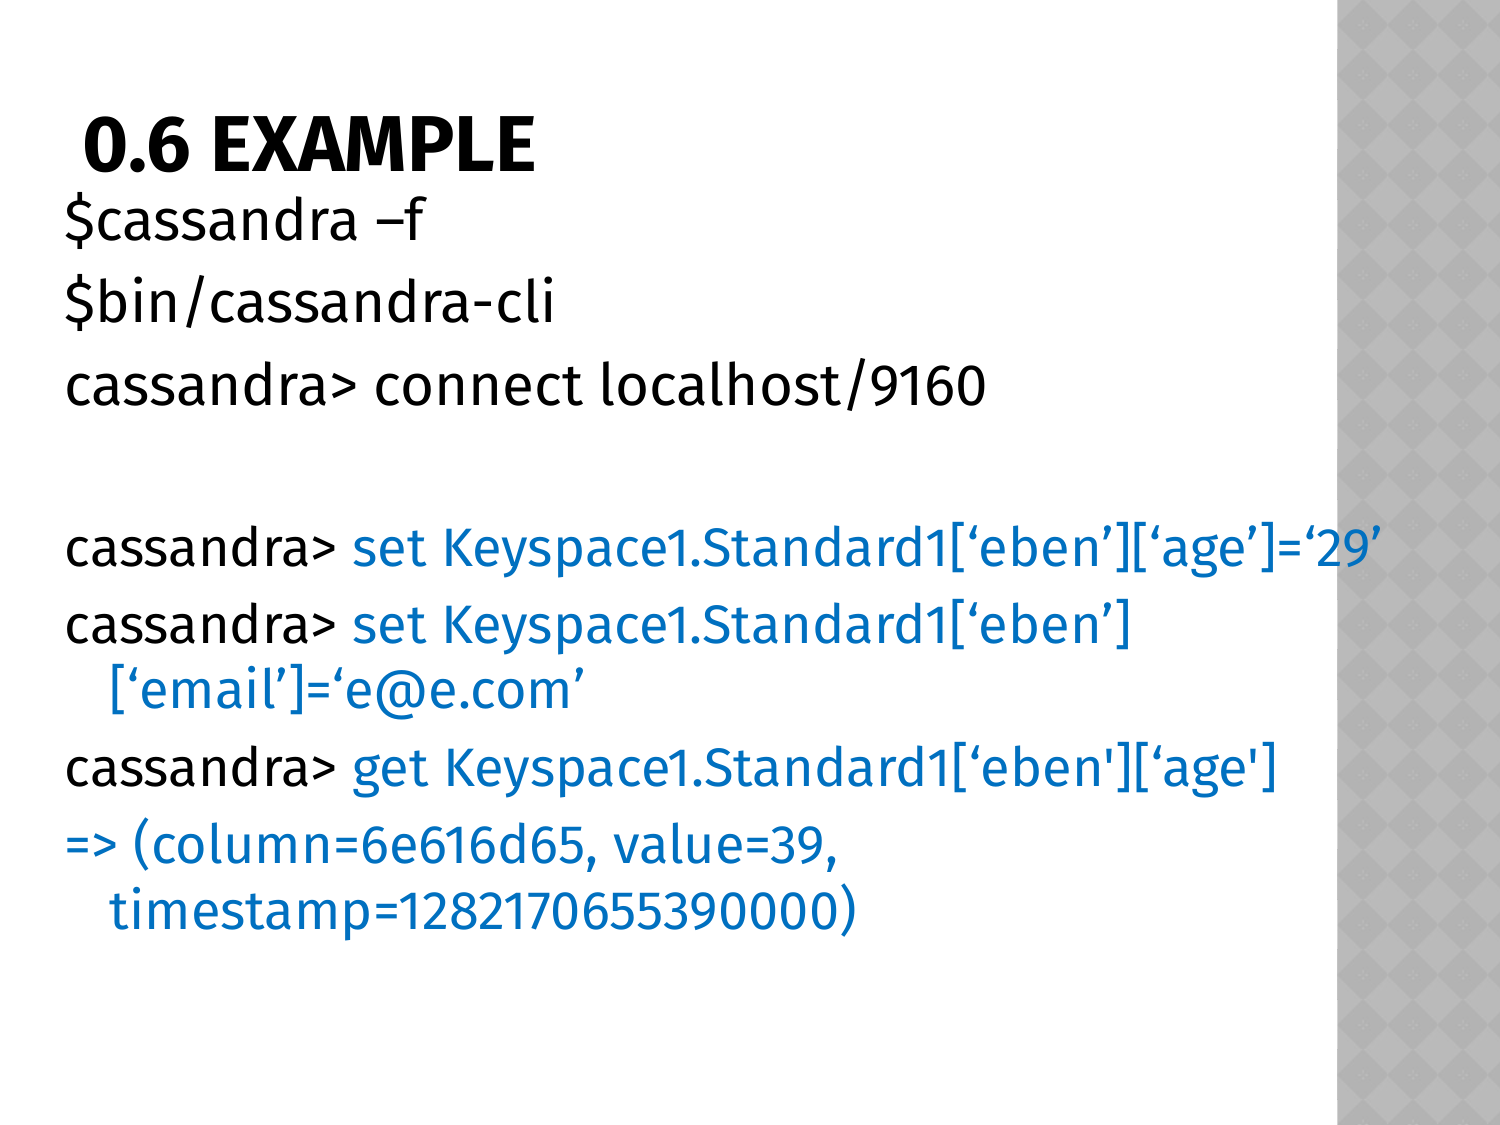

# 0.6 example
$cassandra –f
$bin/cassandra-cli
cassandra> connect localhost/9160

cassandra> set Keyspace1.Standard1[‘eben’][‘age’]=‘29’
cassandra> set Keyspace1.Standard1[‘eben’][‘email’]=‘e@e.com’
cassandra> get Keyspace1.Standard1[‘eben'][‘age']
=> (column=6e616d65, value=39, timestamp=1282170655390000)